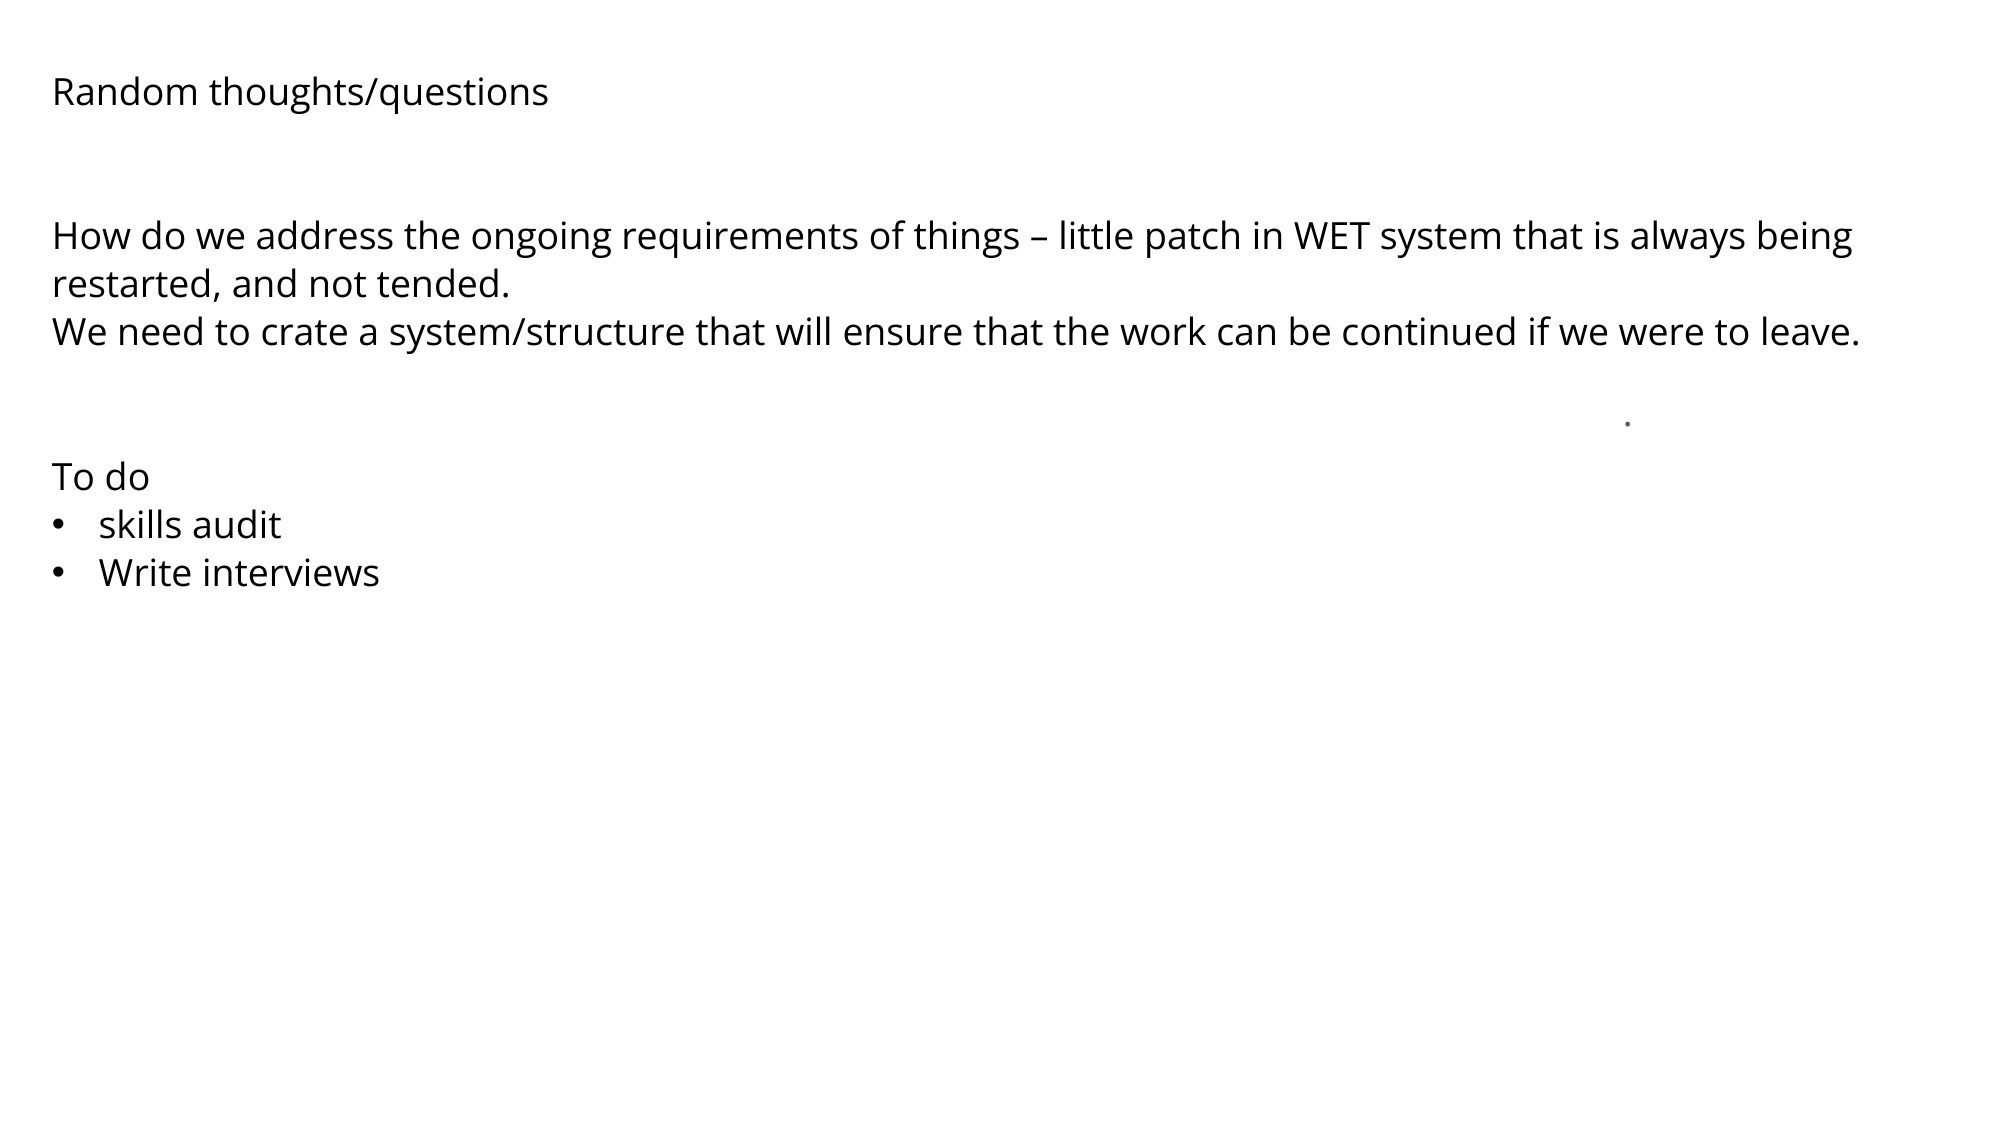

Random thoughts/questions

How do we address the ongoing requirements of things – little patch in WET system that is always being restarted, and not tended.
We need to crate a system/structure that will ensure that the work can be continued if we were to leave.

To do
skills audit
Write interviews

.